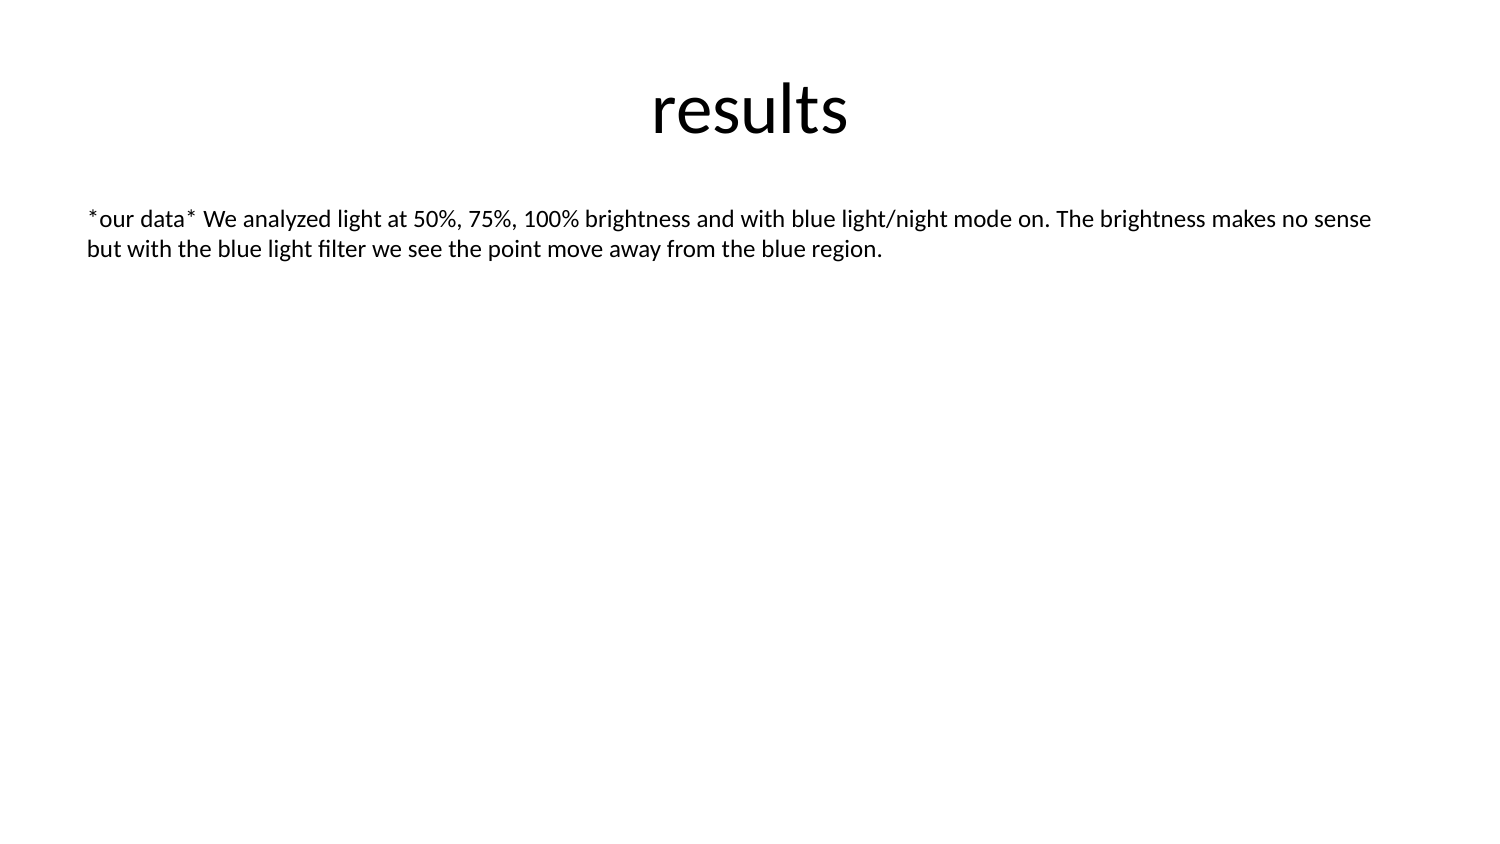

# results
*our data* We analyzed light at 50%, 75%, 100% brightness and with blue light/night mode on. The brightness makes no sense but with the blue light filter we see the point move away from the blue region.